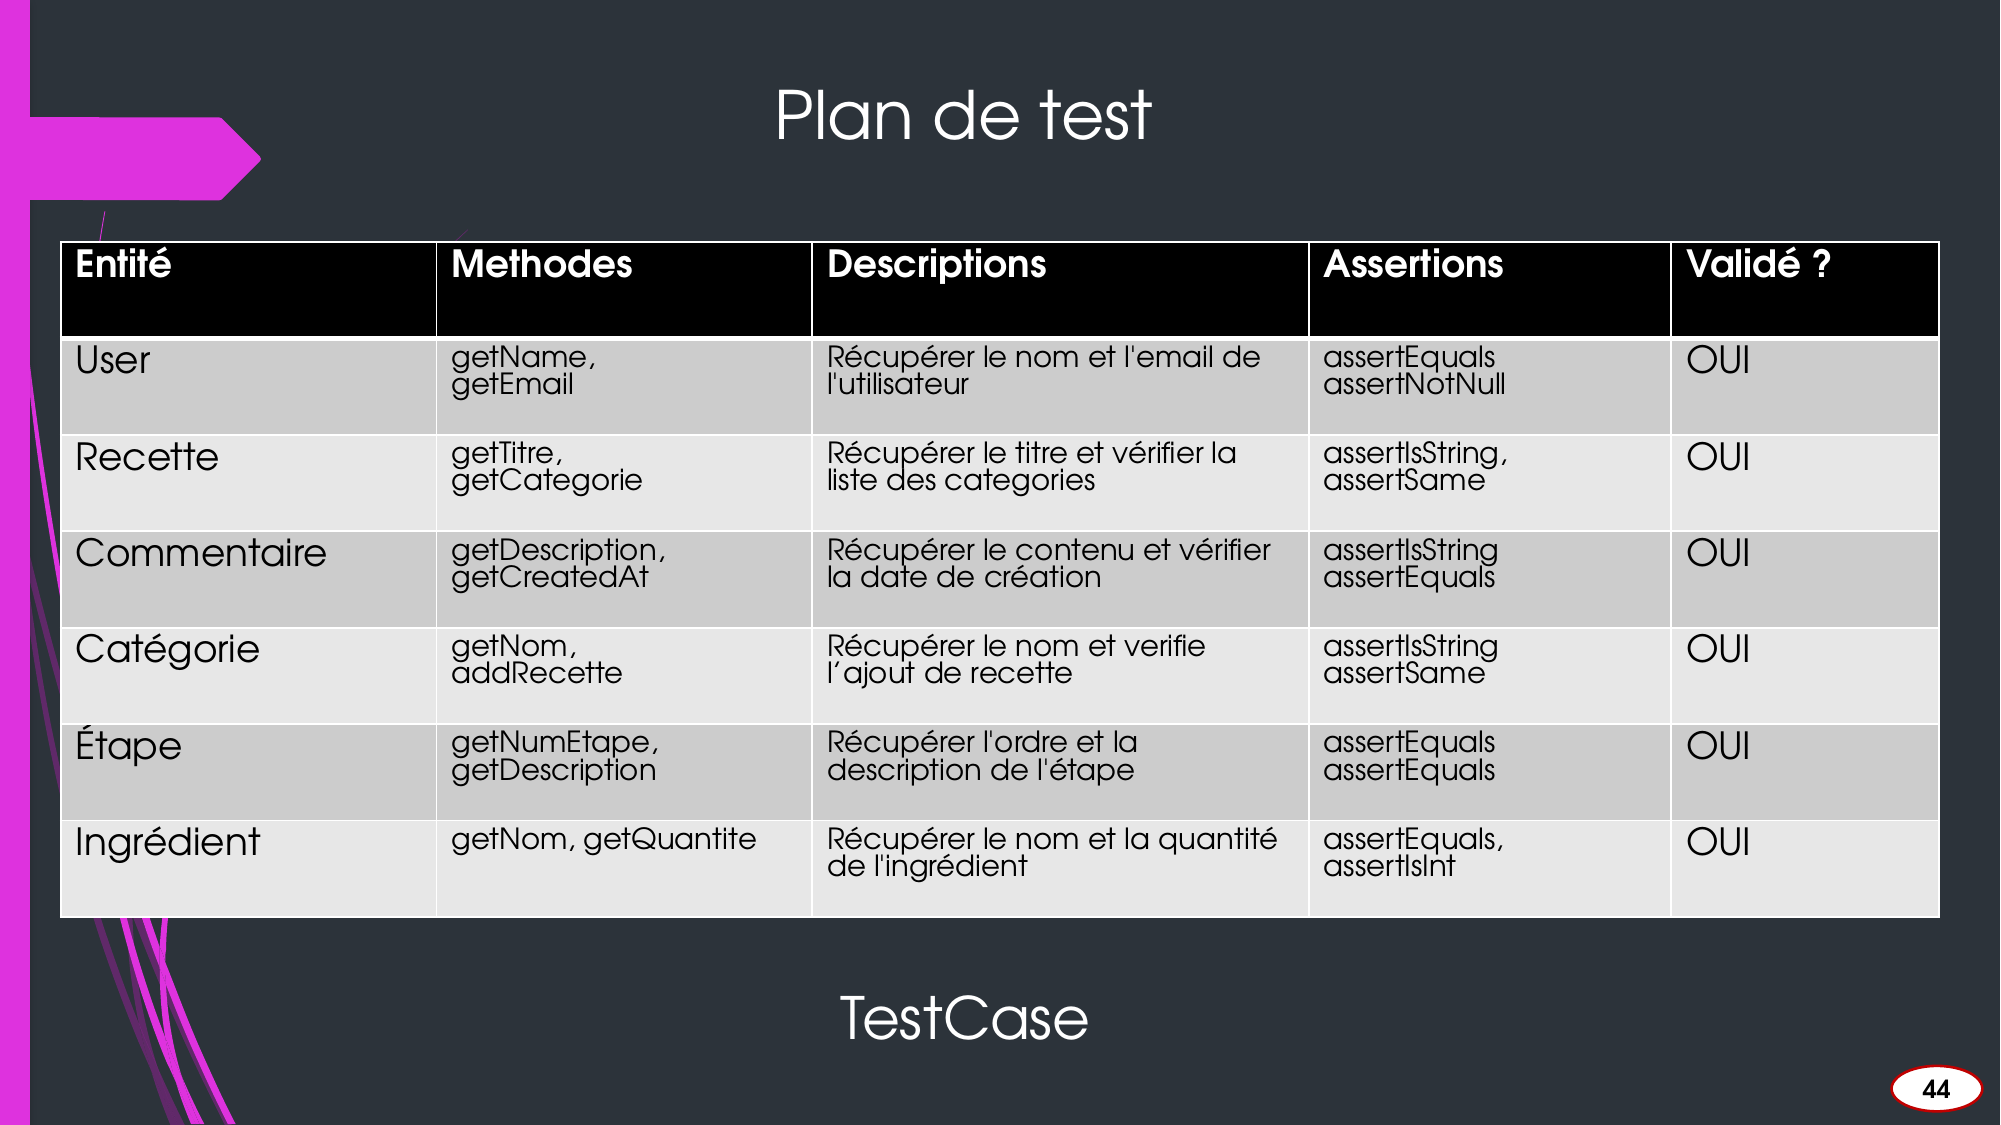

Plan de test
| Entité | Methodes | Descriptions | Assertions | Validé ? |
| --- | --- | --- | --- | --- |
| User | getName, getEmail | Récupérer le nom et l'email de l'utilisateur | assertEquals assertNotNull | OUI |
| Recette | getTitre, getCategorie | Récupérer le titre et vérifier la liste des categories | assertIsString, assertSame | OUI |
| Commentaire | getDescription, getCreatedAt | Récupérer le contenu et vérifier la date de création | assertIsString assertEquals | OUI |
| Catégorie | getNom, addRecette | Récupérer le nom et verifie l’ajout de recette | assertIsString assertSame | OUI |
| Étape | getNumEtape, getDescription | Récupérer l'ordre et la description de l'étape | assertEquals assertEquals | OUI |
| Ingrédient | getNom, getQuantite | Récupérer le nom et la quantité de l'ingrédient | assertEquals, assertIsInt | OUI |
TestCase
44